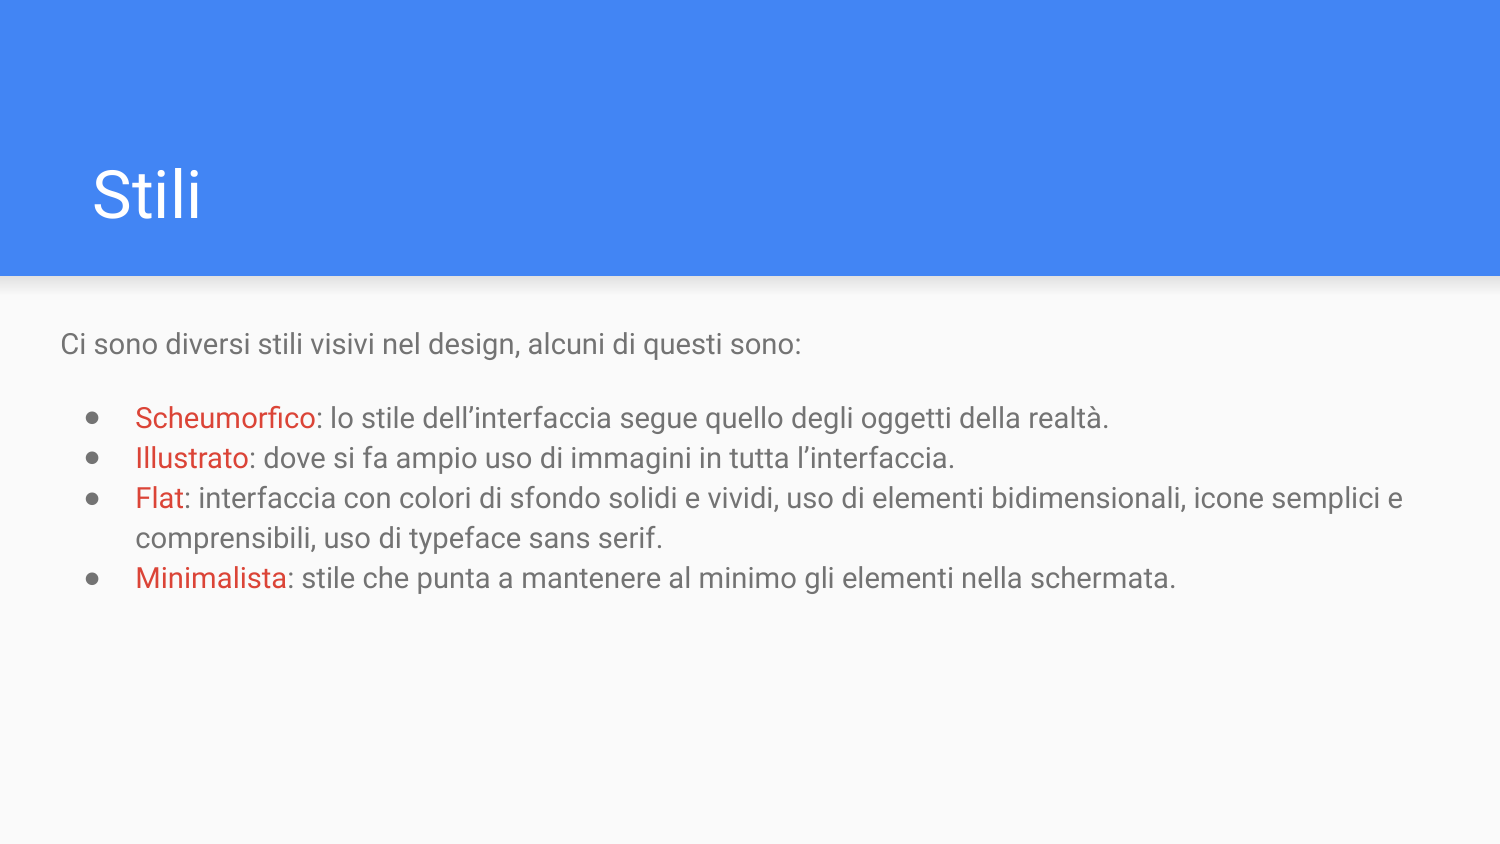

# Stili
Ci sono diversi stili visivi nel design, alcuni di questi sono:
Scheumorfico: lo stile dell’interfaccia segue quello degli oggetti della realtà.
Illustrato: dove si fa ampio uso di immagini in tutta l’interfaccia.
Flat: interfaccia con colori di sfondo solidi e vividi, uso di elementi bidimensionali, icone semplici e comprensibili, uso di typeface sans serif.
Minimalista: stile che punta a mantenere al minimo gli elementi nella schermata.